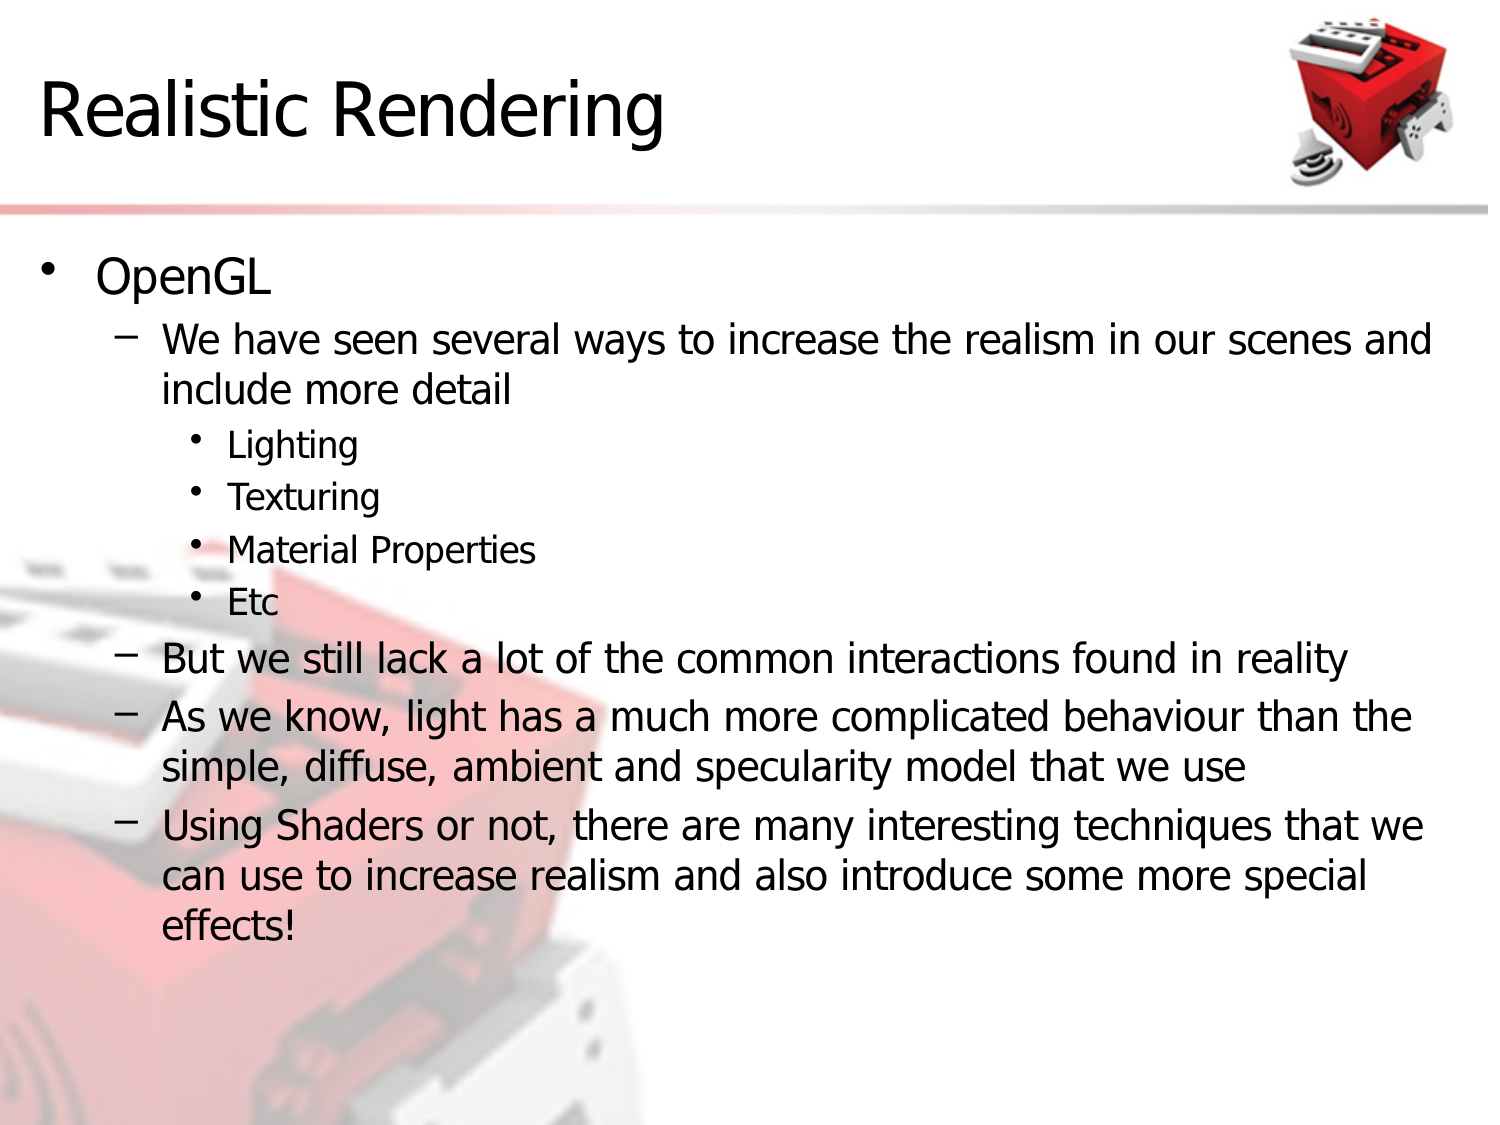

# Realistic Rendering
OpenGL
We have seen several ways to increase the realism in our scenes and include more detail
Lighting
Texturing
Material Properties
Etc
But we still lack a lot of the common interactions found in reality
As we know, light has a much more complicated behaviour than the simple, diffuse, ambient and specularity model that we use
Using Shaders or not, there are many interesting techniques that we can use to increase realism and also introduce some more special effects!